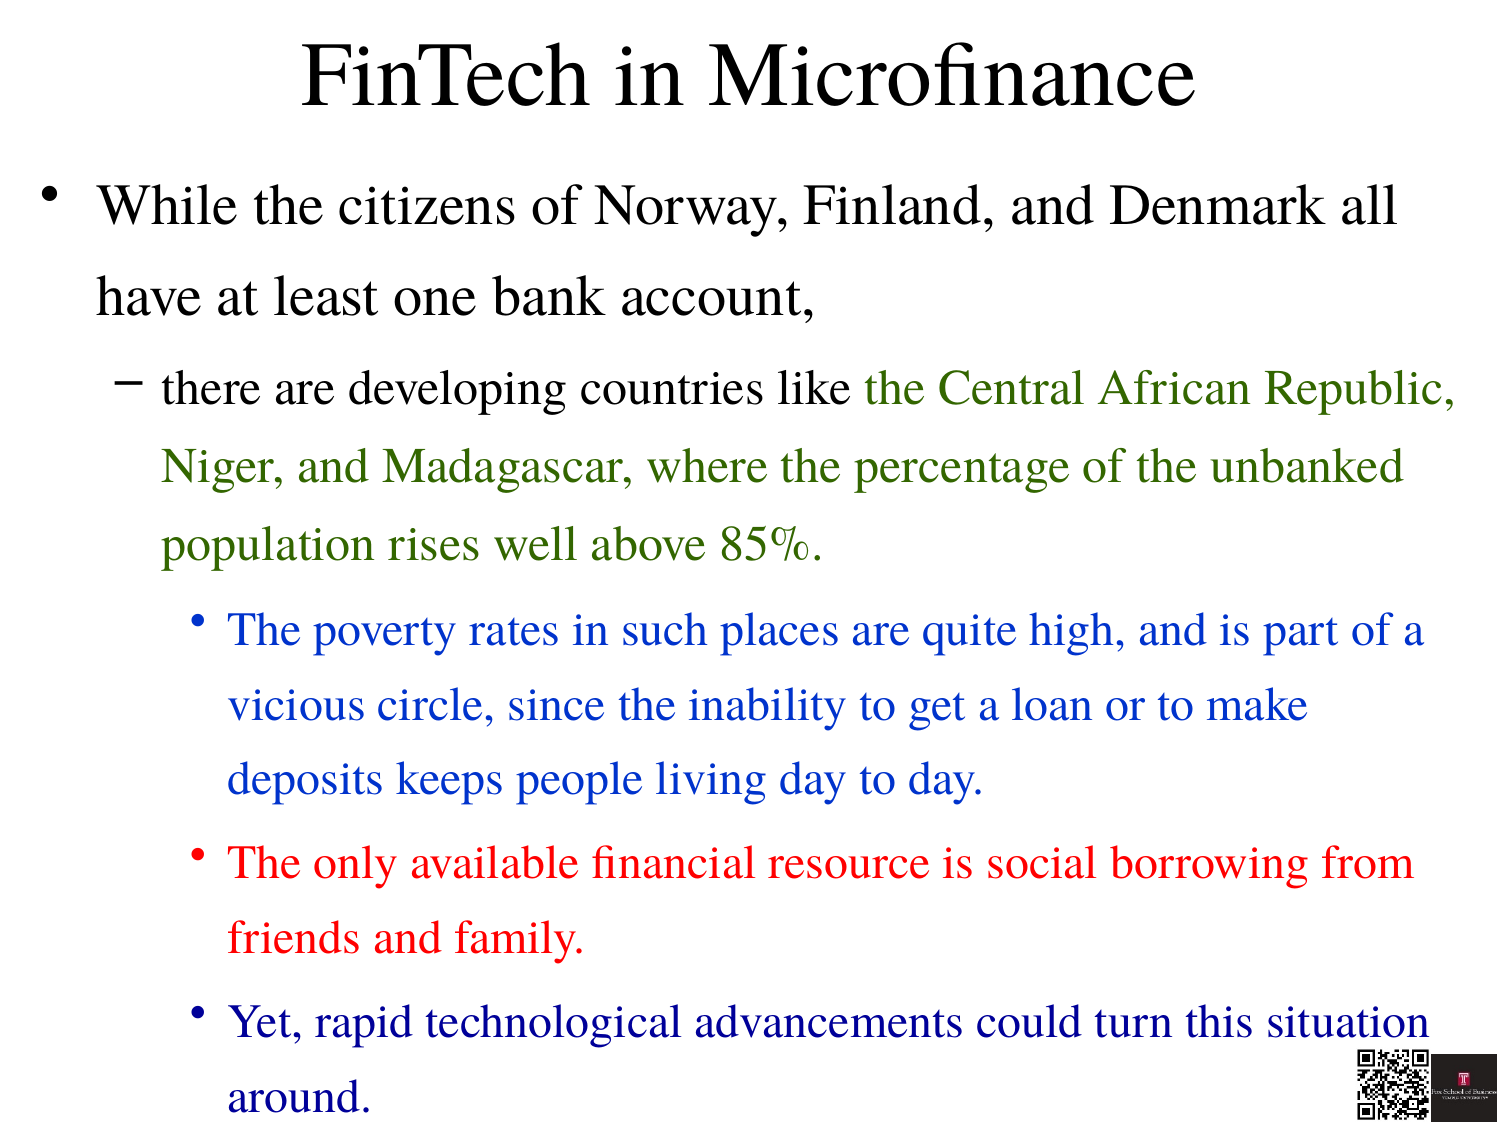

# FinTech in Microfinance
While the citizens of Norway, Finland, and Denmark all have at least one bank account,
there are developing countries like the Central African Republic, Niger, and Madagascar, where the percentage of the unbanked population rises well above 85%.
The poverty rates in such places are quite high, and is part of a vicious circle, since the inability to get a loan or to make deposits keeps people living day to day.
The only available financial resource is social borrowing from friends and family.
Yet, rapid technological advancements could turn this situation around.